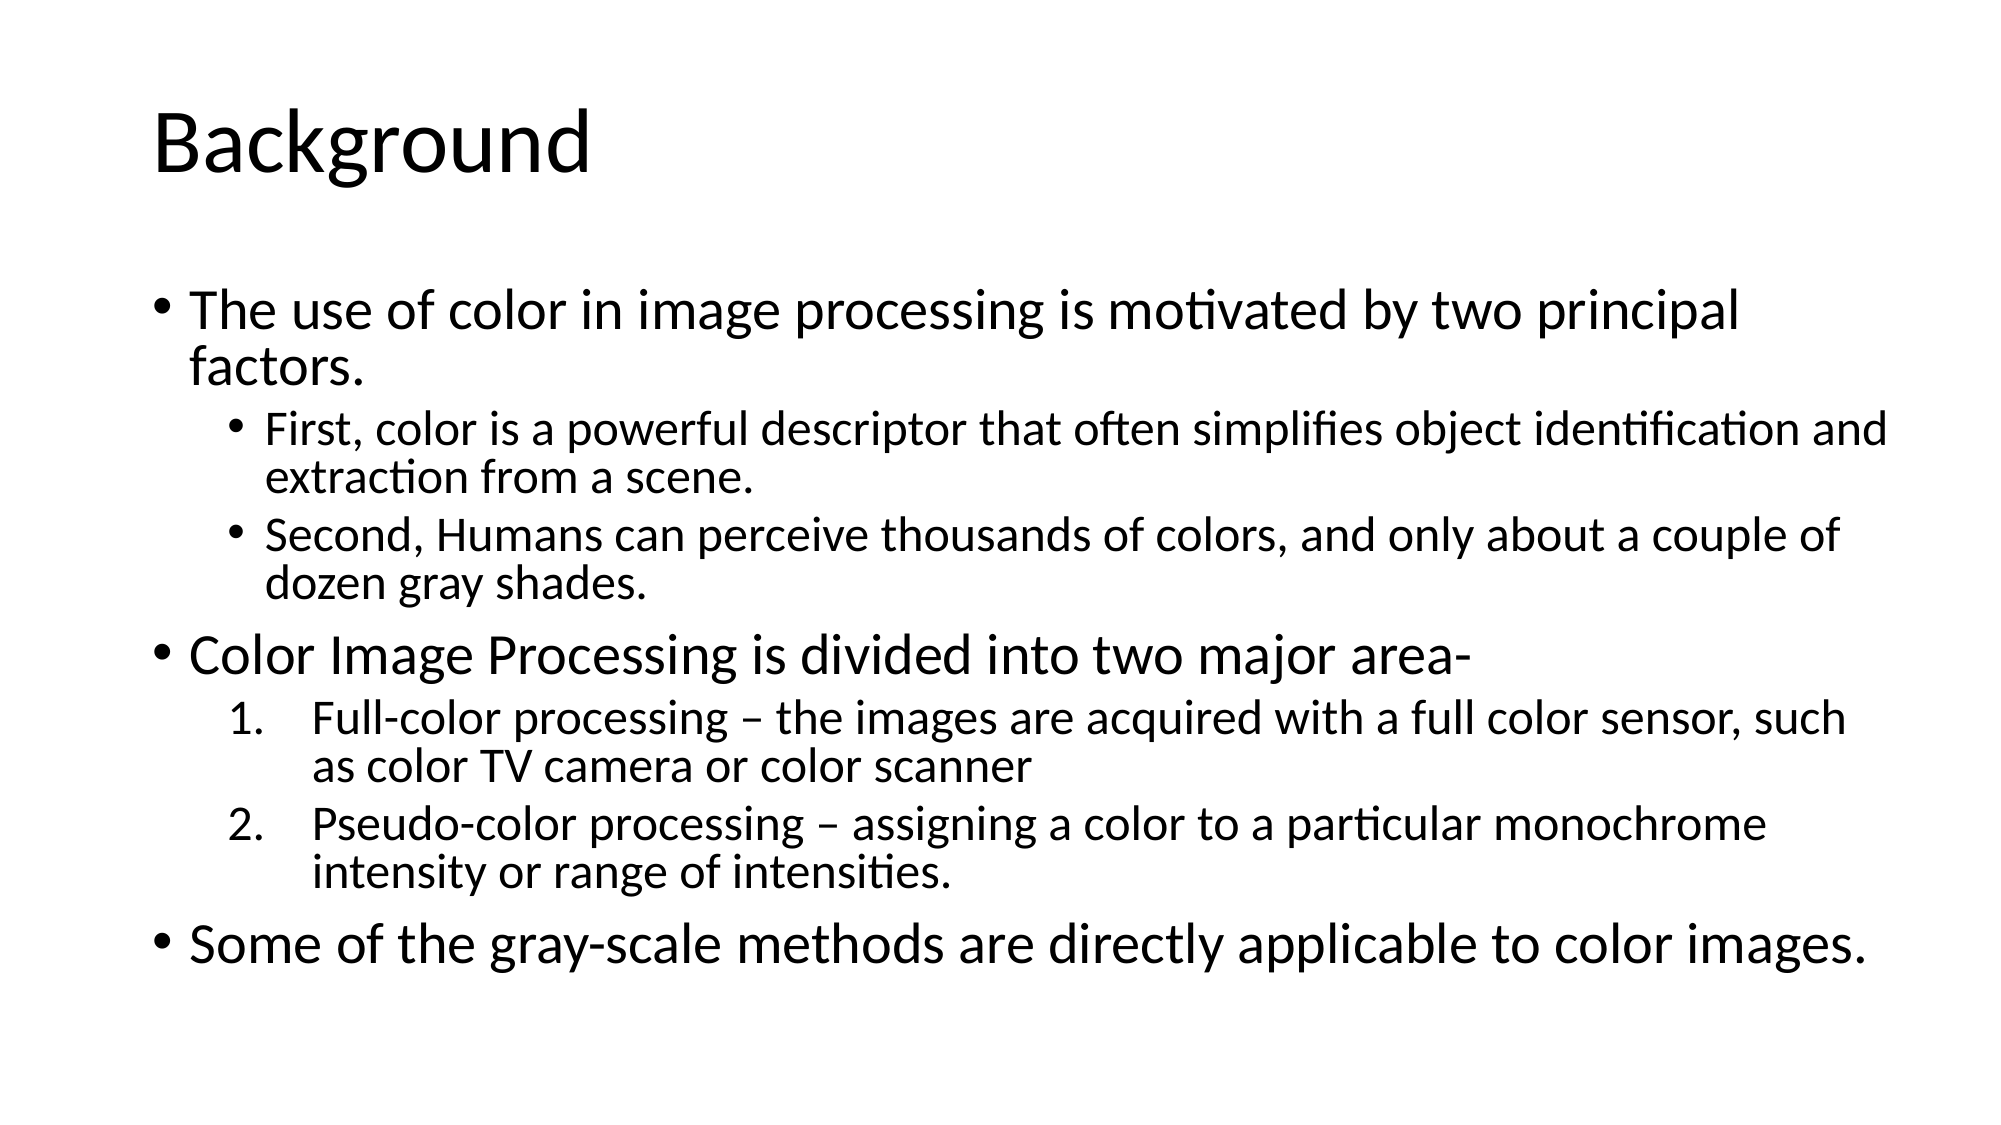

# Background
The use of color in image processing is motivated by two principal factors.
First, color is a powerful descriptor that often simplifies object identification and extraction from a scene.
Second, Humans can perceive thousands of colors, and only about a couple of dozen gray shades.
Color Image Processing is divided into two major area-
Full-color processing – the images are acquired with a full color sensor, such as color TV camera or color scanner
Pseudo-color processing – assigning a color to a particular monochrome intensity or range of intensities.
Some of the gray-scale methods are directly applicable to color images.